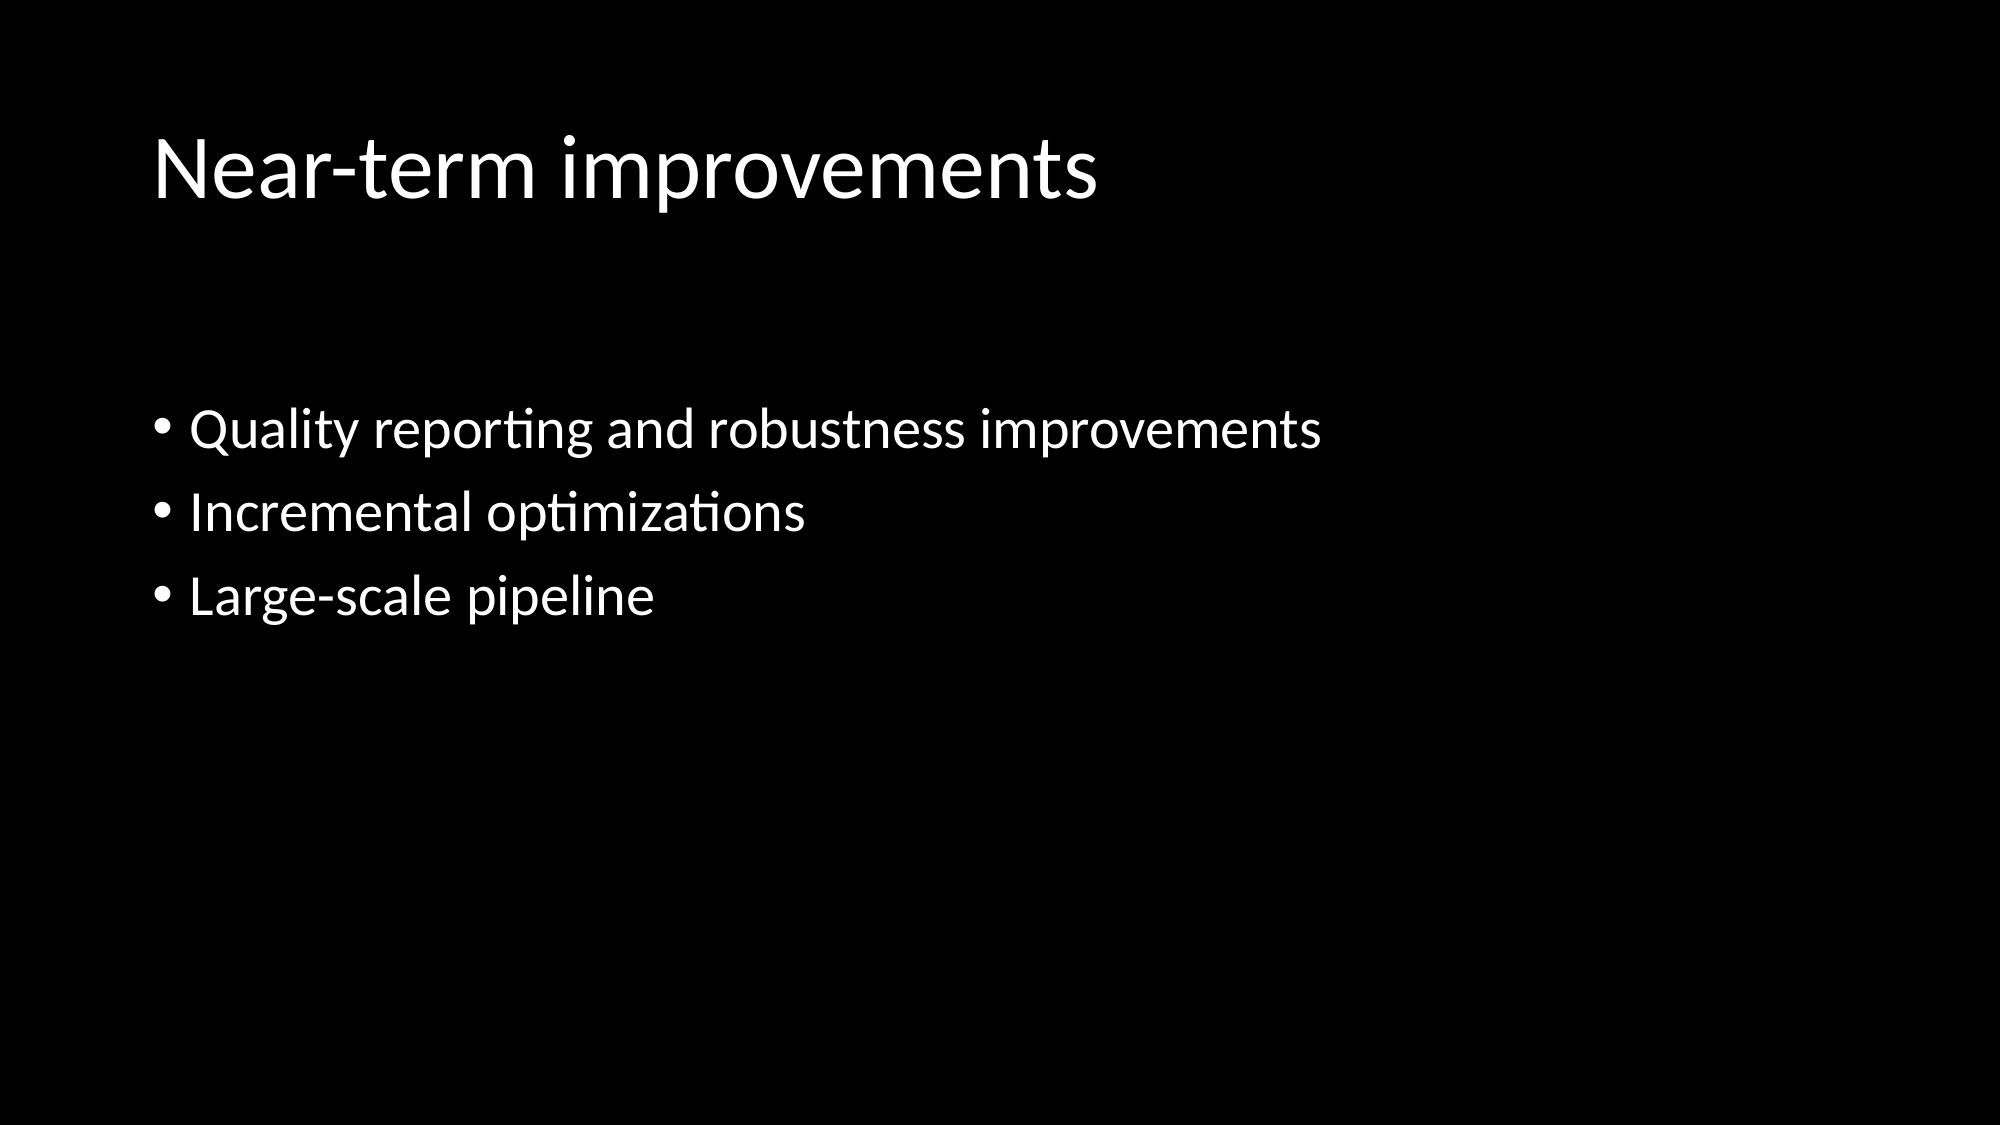

# Near-term improvements

Quality reporting and robustness improvements
Incremental optimizations
Large-scale pipeline